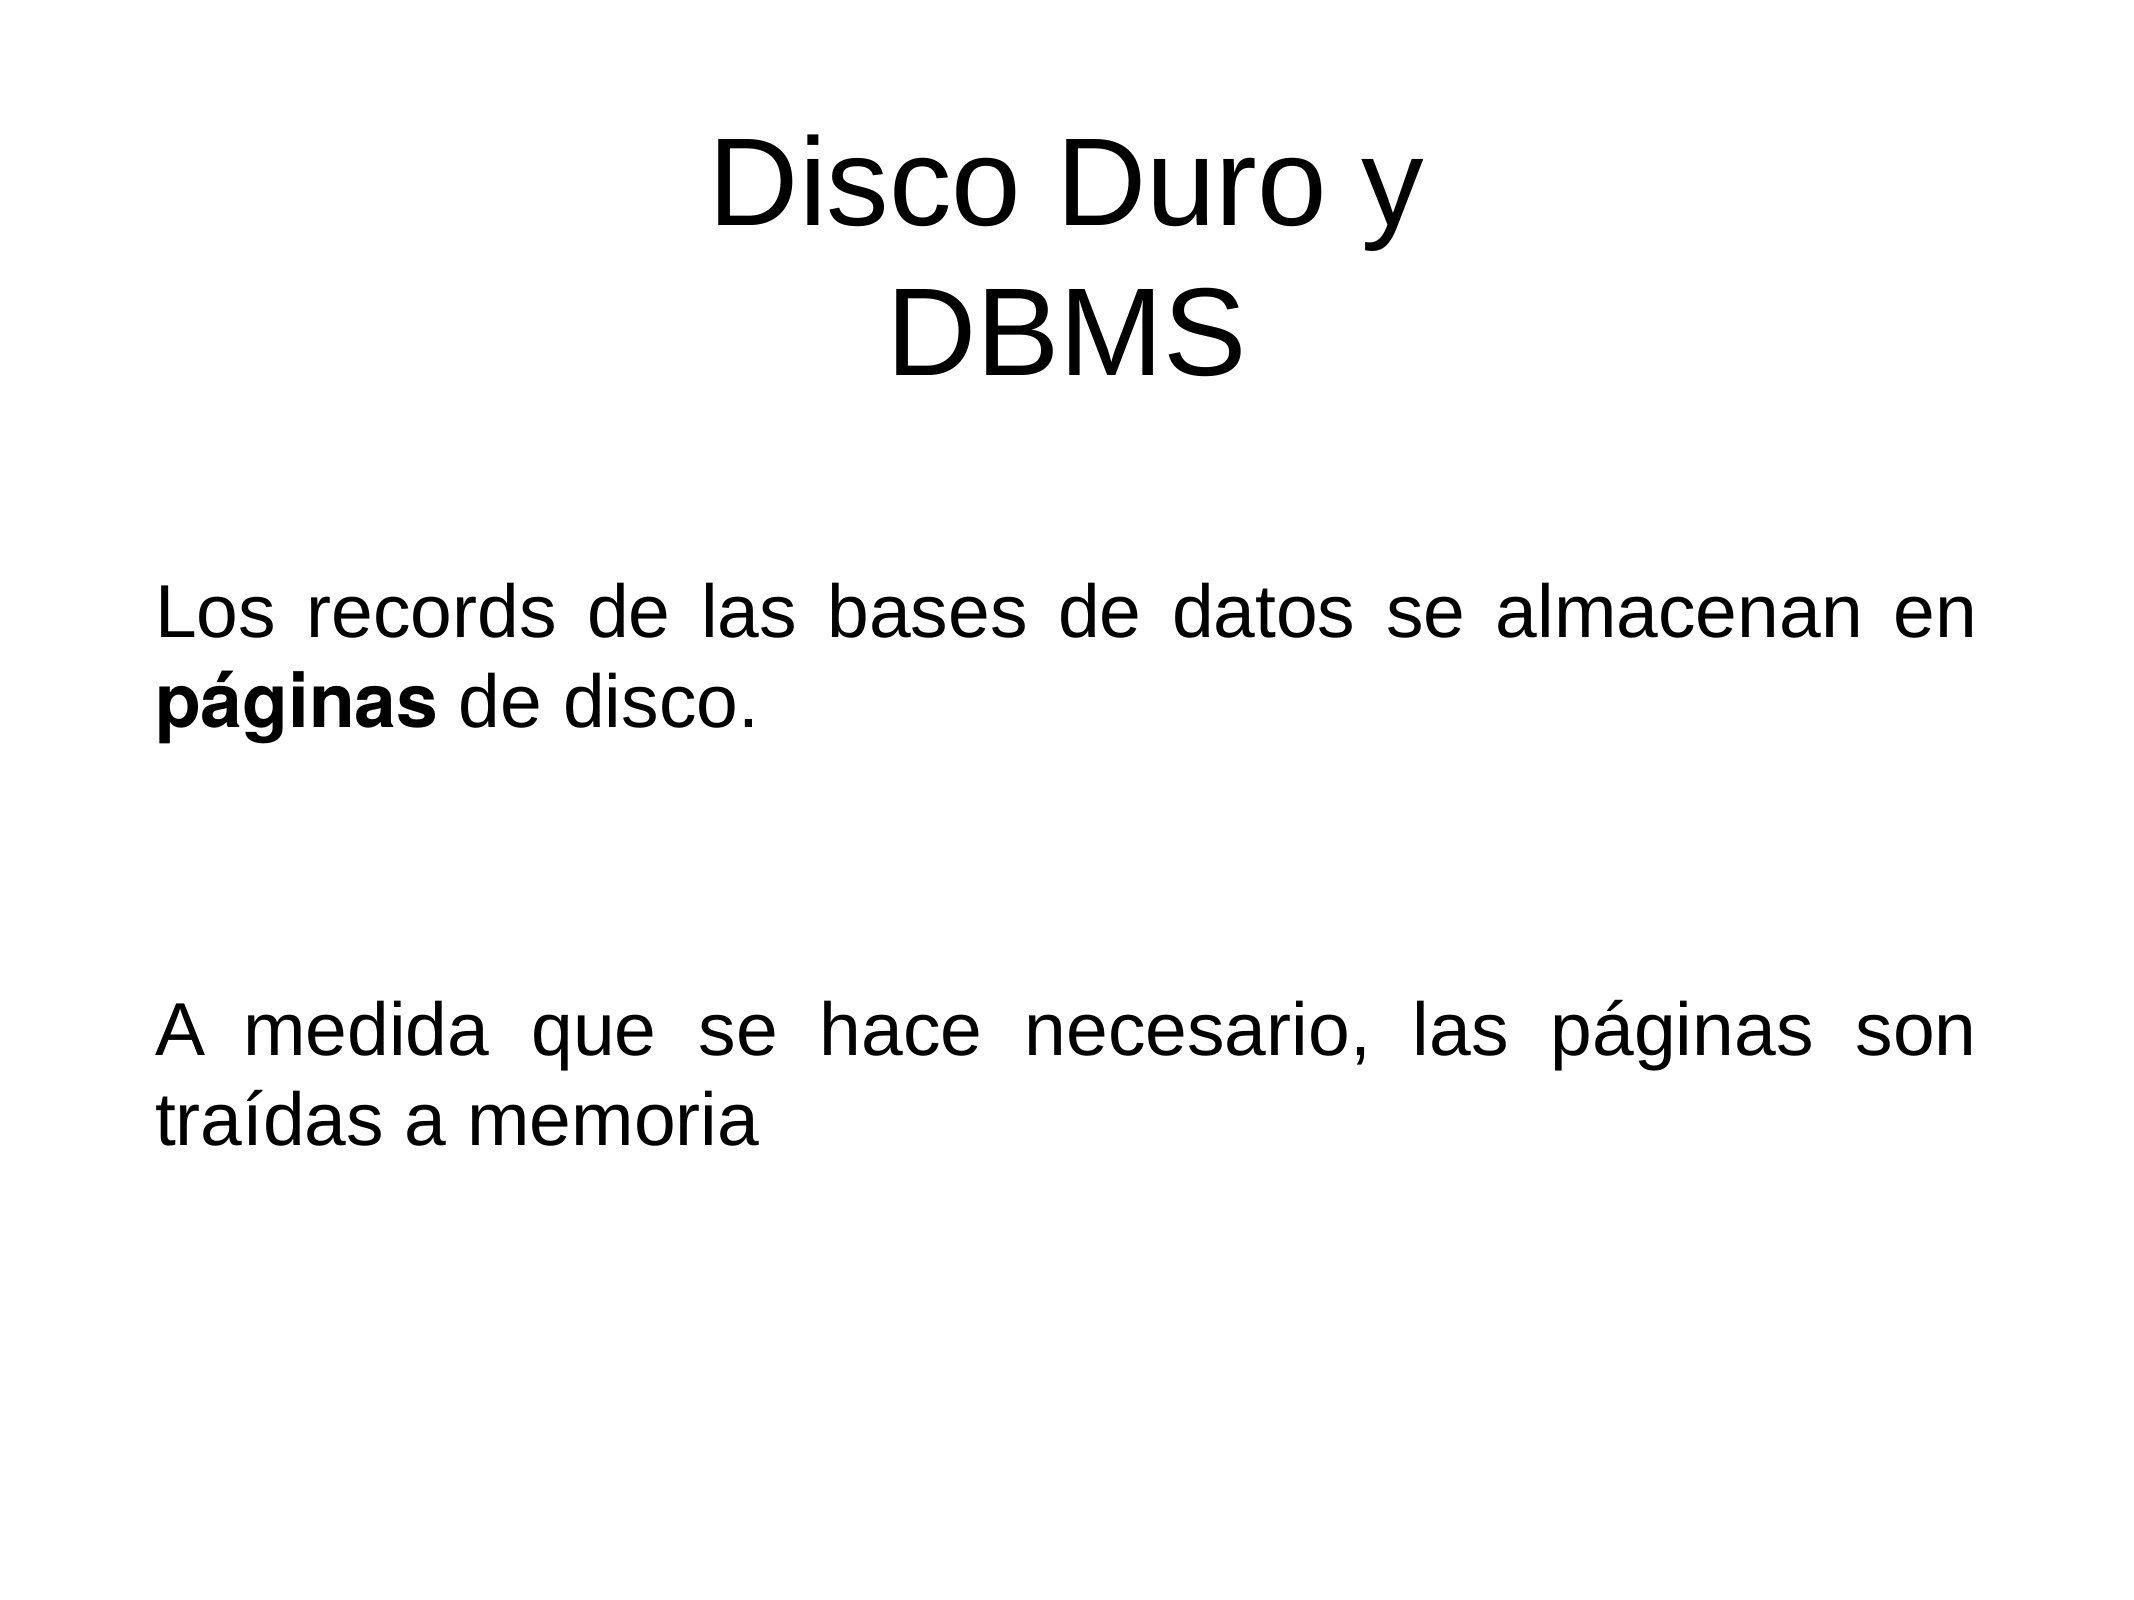

Disco Duro y DBMS
Los records de las bases de datos se almacenan en páginas de disco.
A medida que se hace necesario, las páginas son traídas a memoria